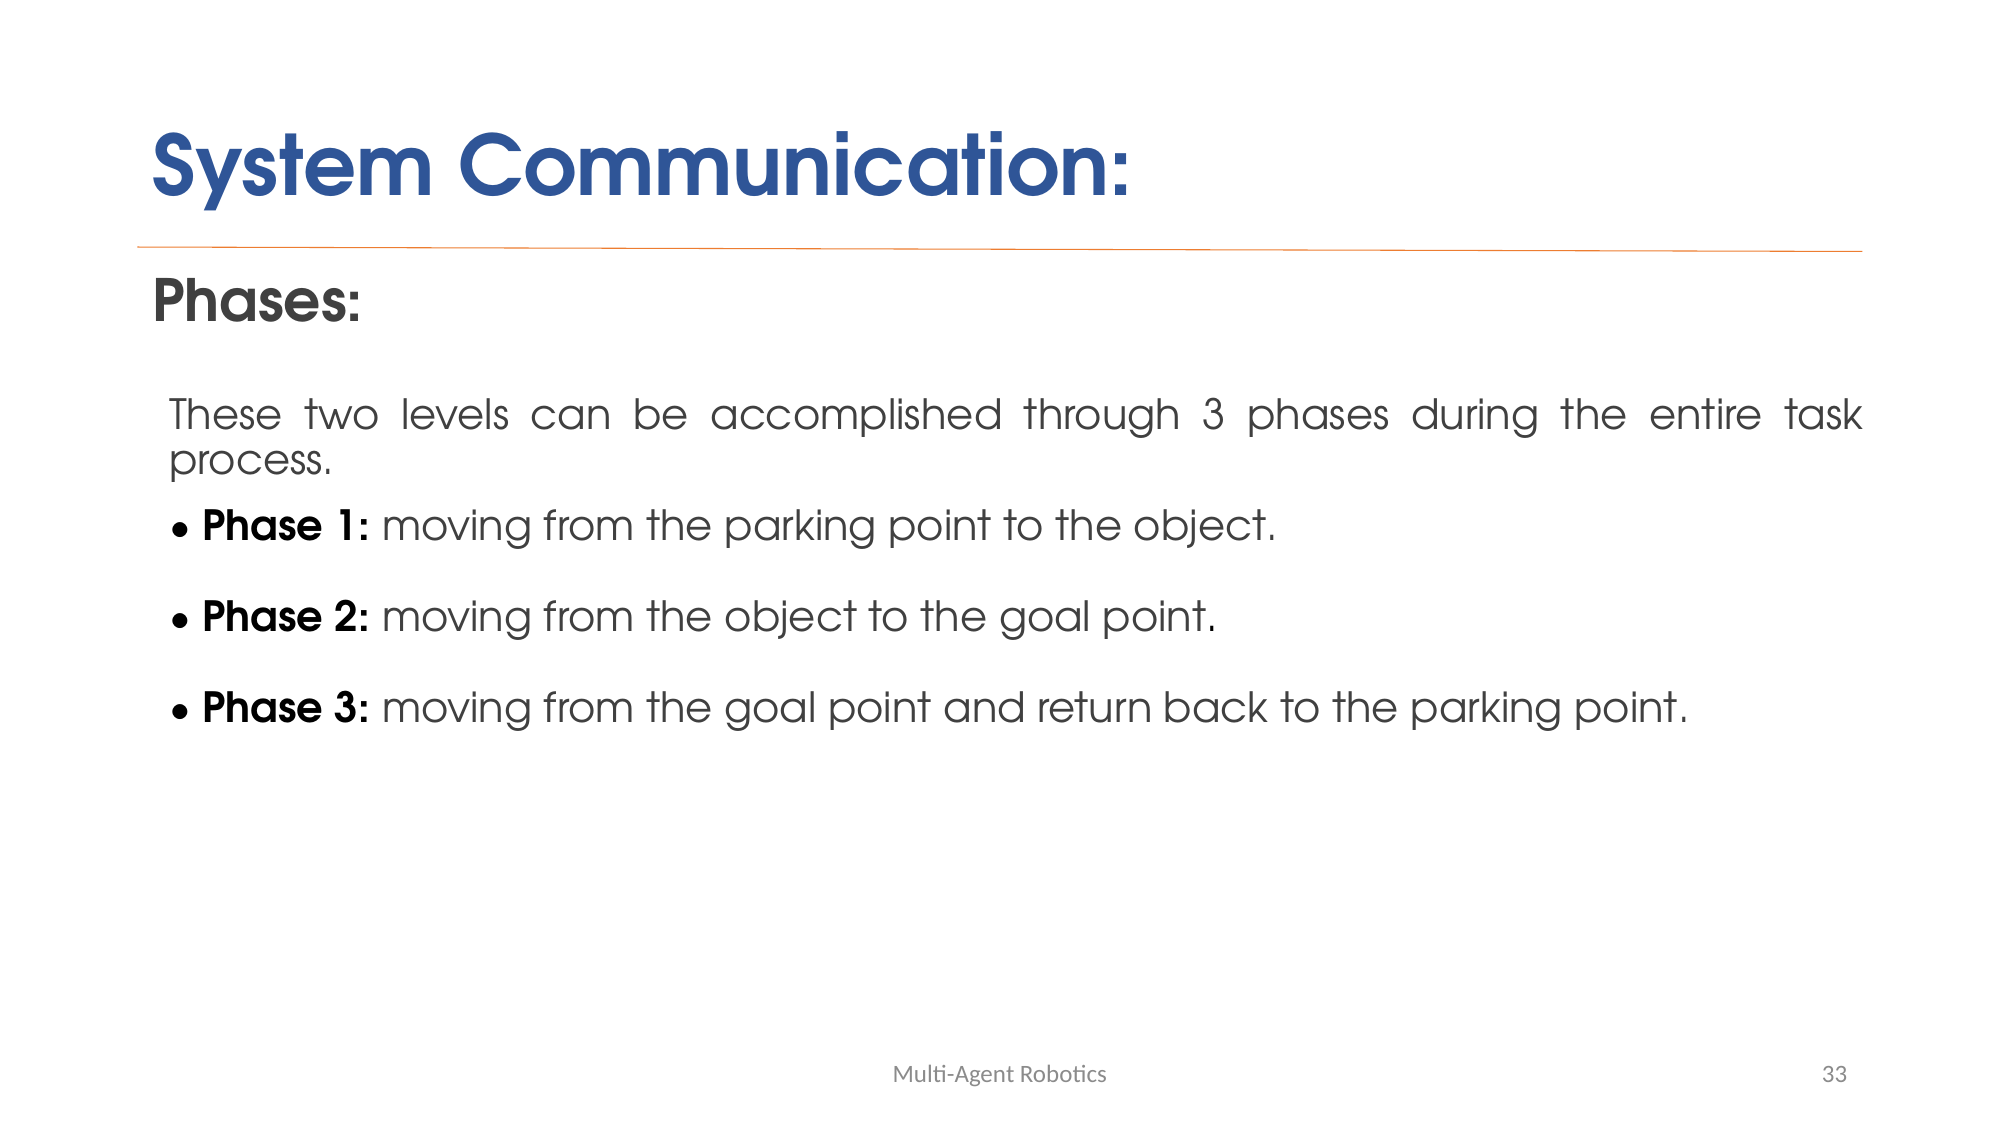

# System Communication:
Phases:

These two levels can be accomplished through 3 phases during the entire task process.
• Phase 1: moving from the parking point to the object.
• Phase 2: moving from the object to the goal point.
• Phase 3: moving from the goal point and return back to the parking point.

Multi-Agent Robotics
33